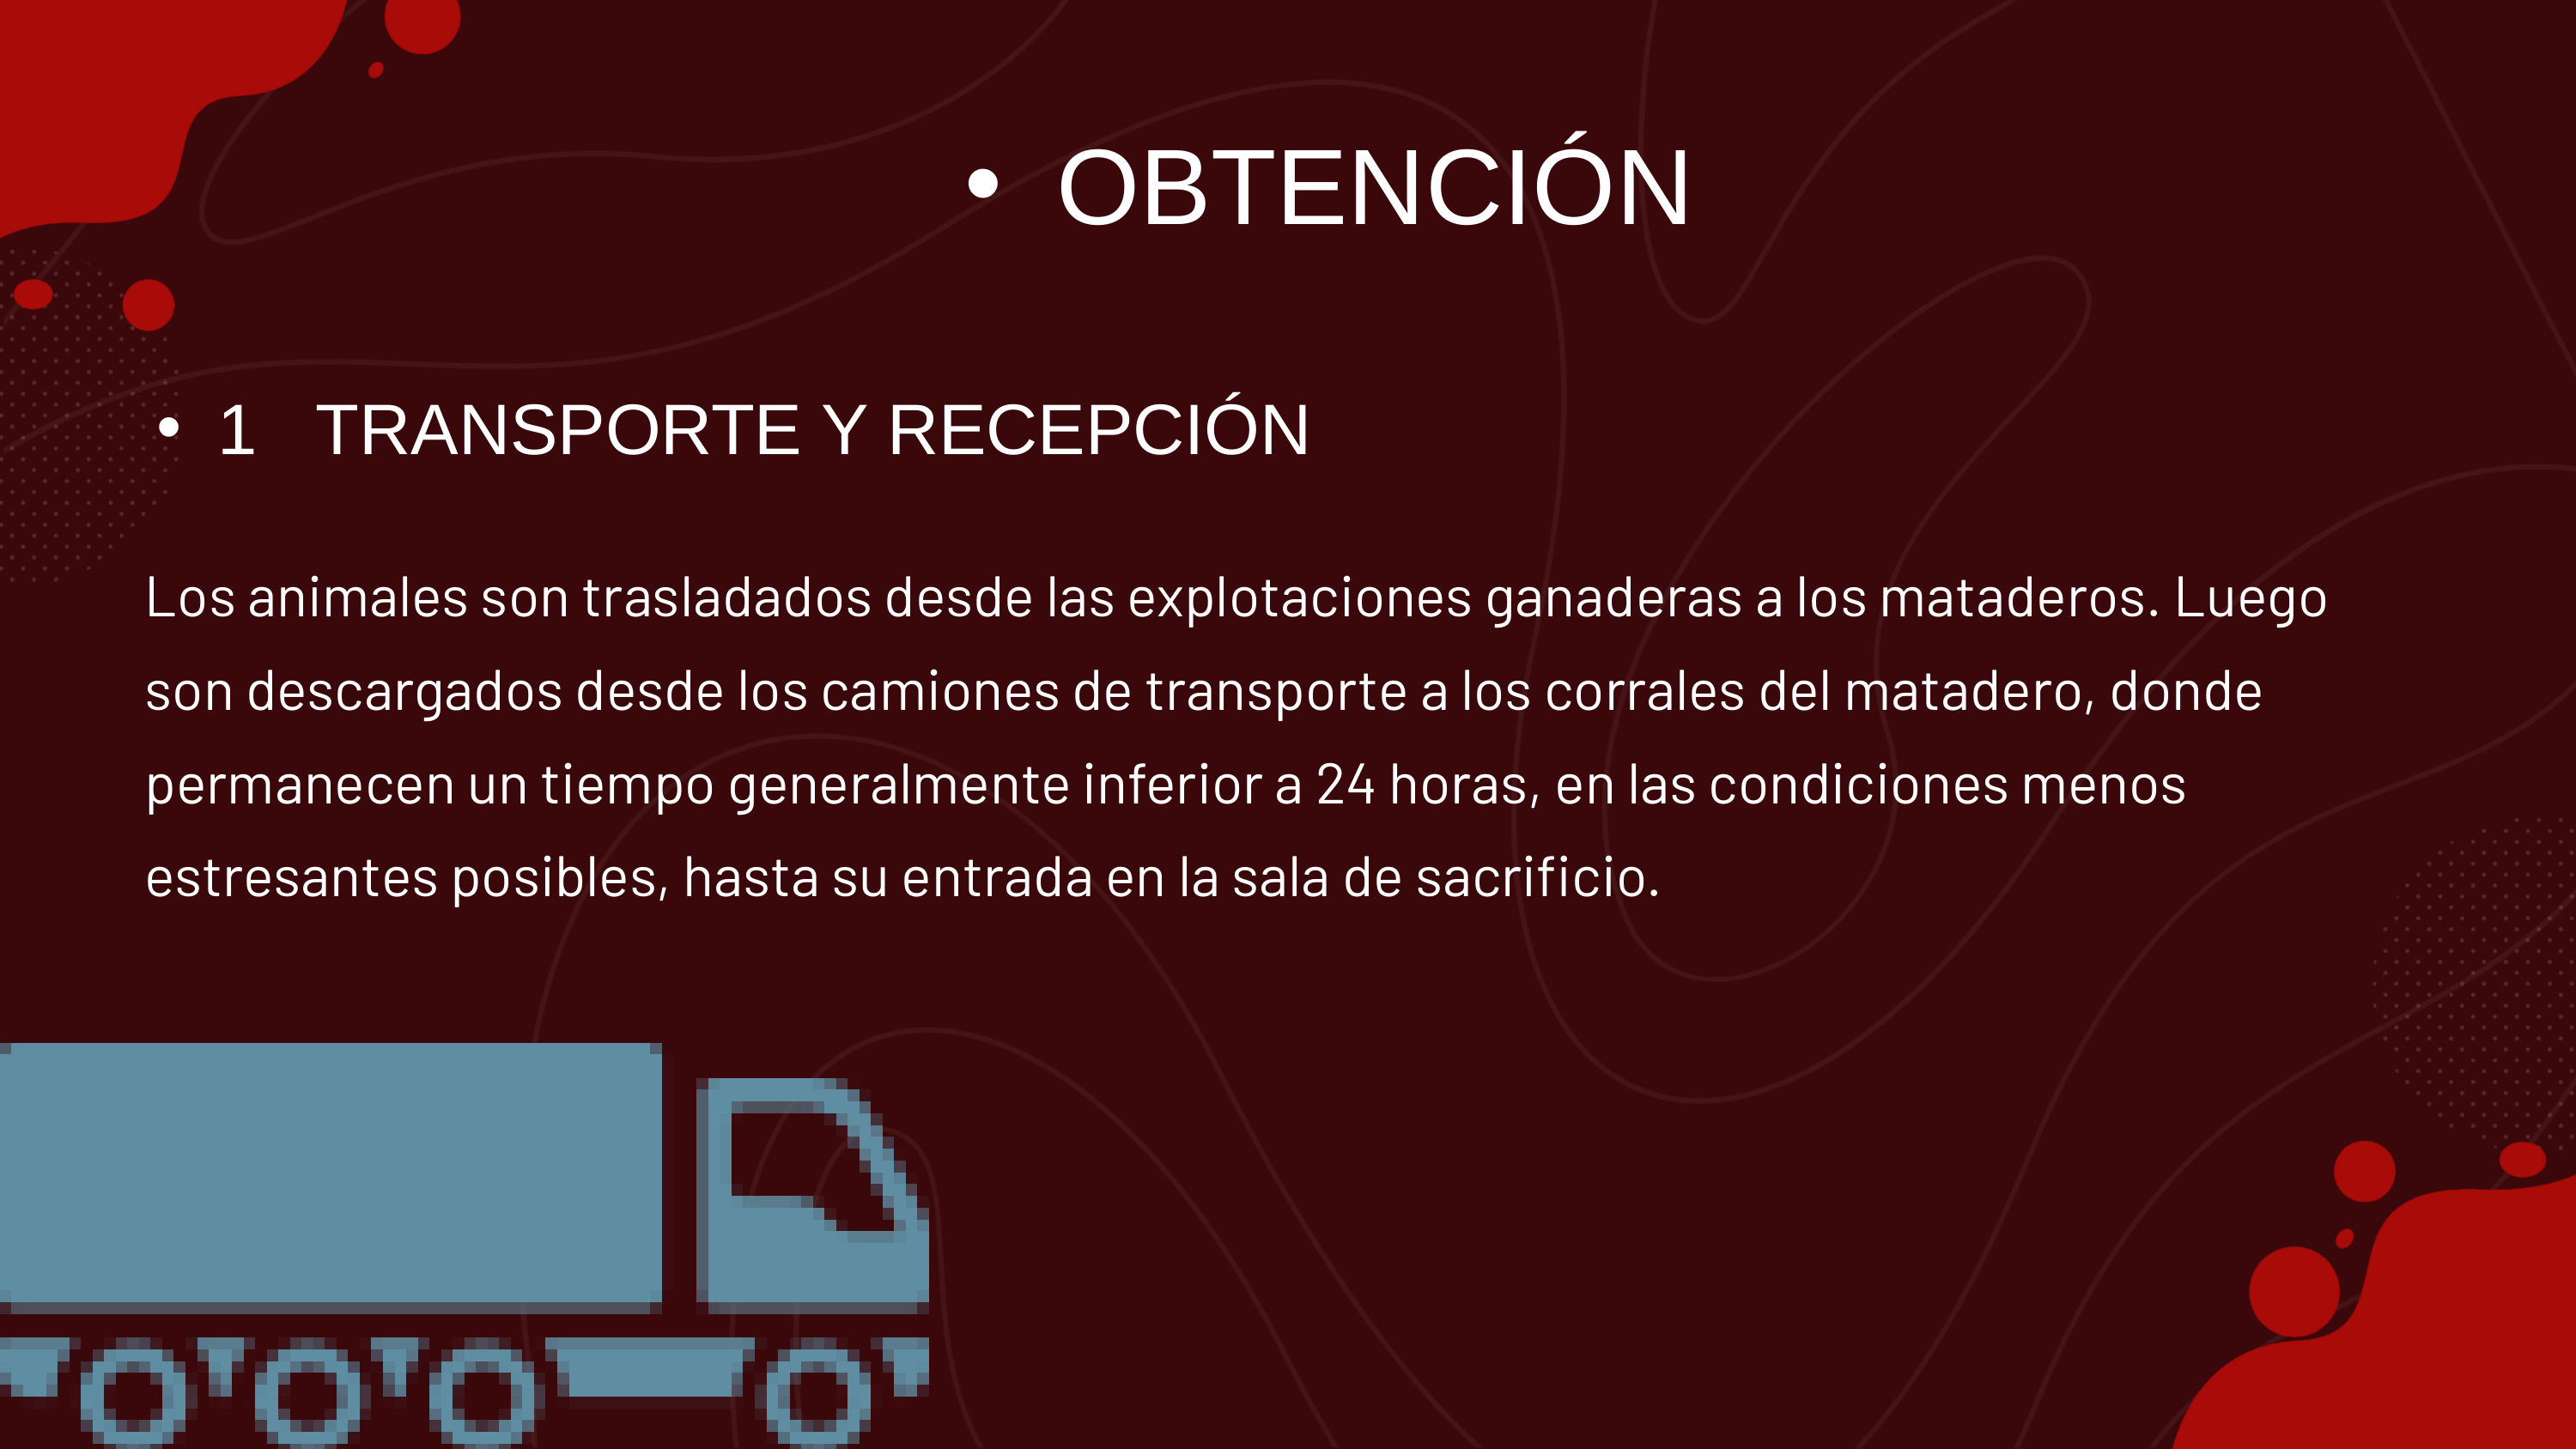

OBTENCIÓN

1   TRANSPORTE Y RECEPCIÓN
Los animales son trasladados desde las explotaciones ganaderas a los mataderos. Luego son descargados desde los camiones de transporte a los corrales del matadero, donde permanecen un tiempo generalmente inferior a 24 horas, en las condiciones menos estresantes posibles, hasta su entrada en la sala de sacrificio.